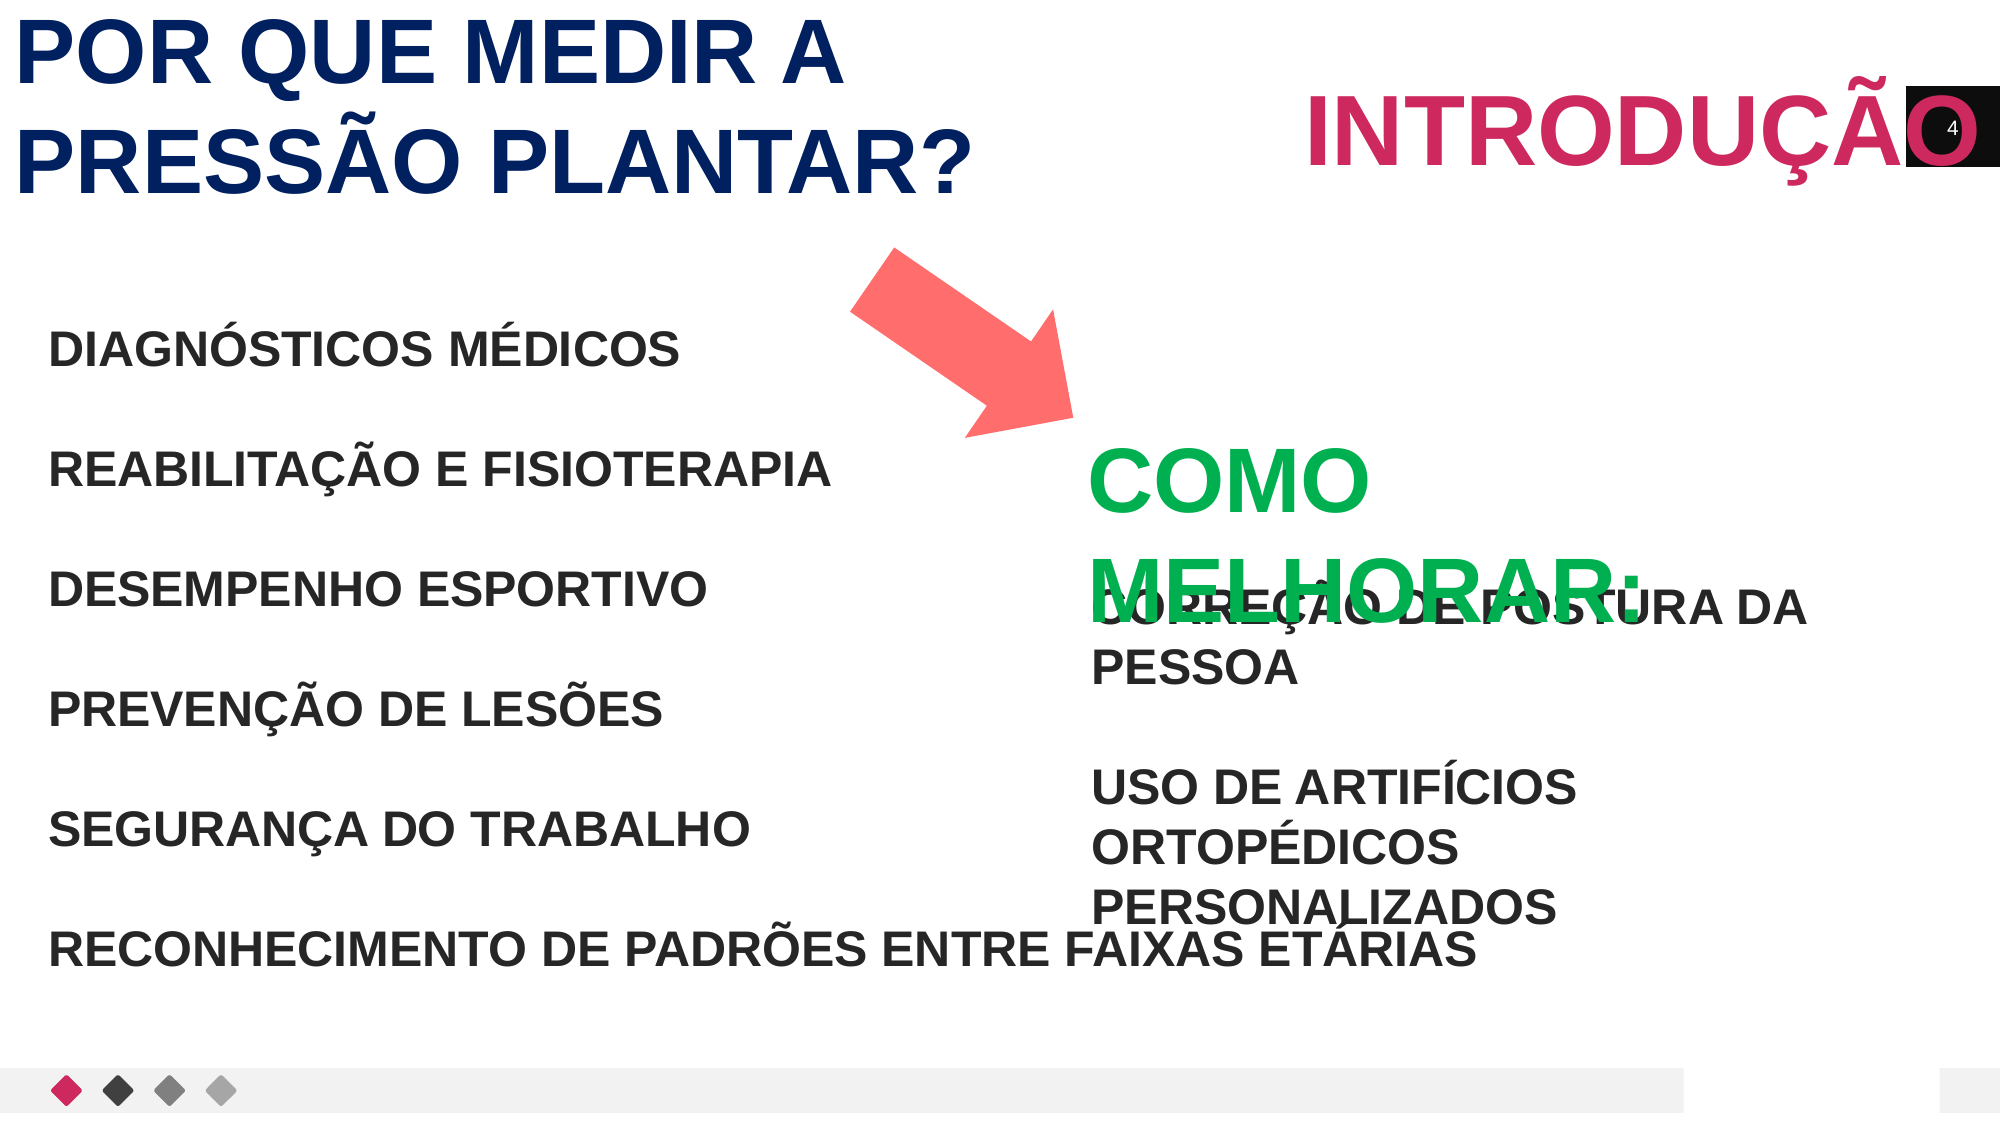

POR QUE MEDIR A PRESSÃO PLANTAR?
INTRODUÇÃO
4

DIAGNÓSTICOS MÉDICOS

REABILITAÇÃO E FISIOTERAPIA

DESEMPENHO ESPORTIVO

PREVENÇÃO DE LESÕES

SEGURANÇA DO TRABALHO

RECONHECIMENTO DE PADRÕES ENTRE FAIXAS ETÁRIAS
COMO MELHORAR:
CORREÇÃO DE POSTURA DA PESSOA

USO DE ARTIFÍCIOS ORTOPÉDICOS PERSONALIZADOS